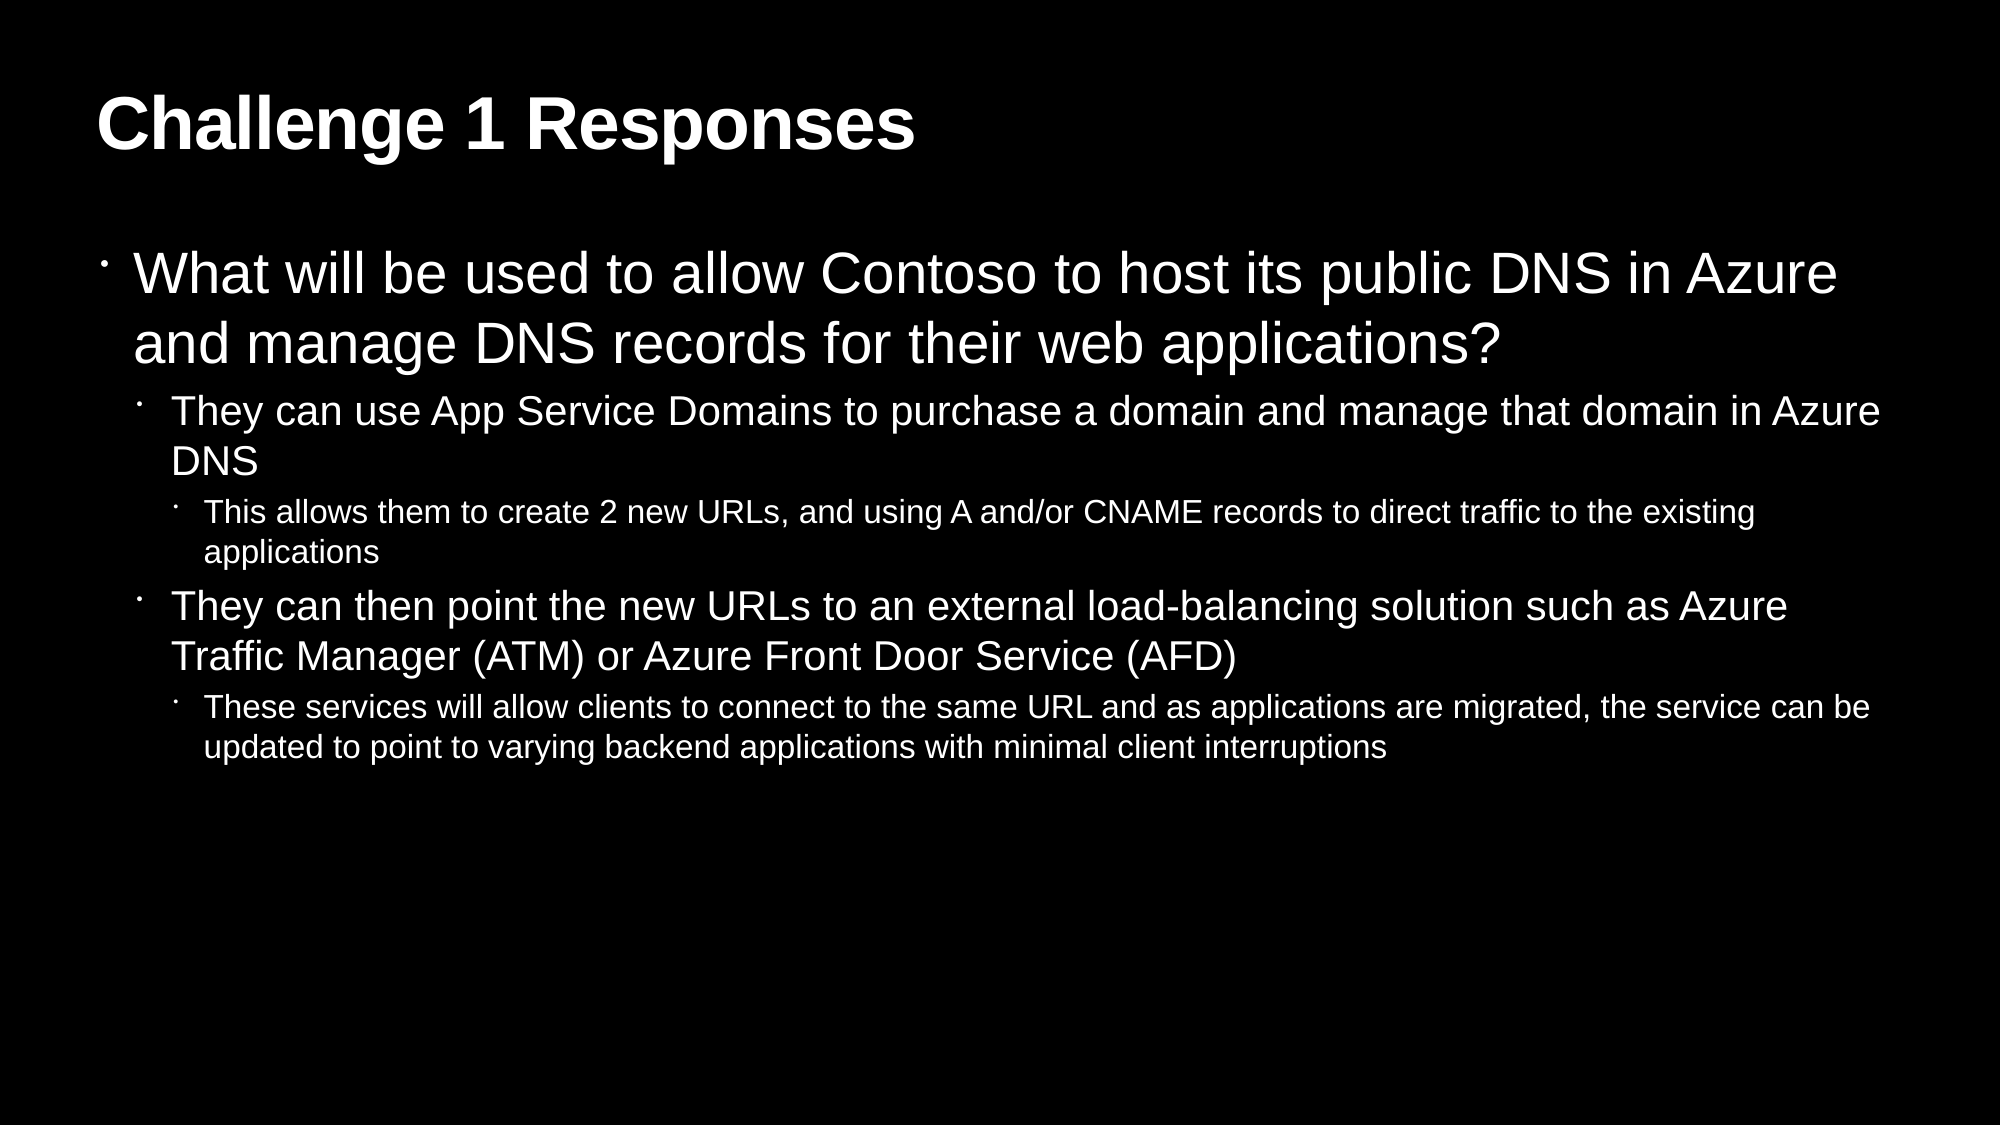

# Challenge 1 Responses
What will be used to allow Contoso to host its public DNS in Azure and manage DNS records for their web applications?
They can use App Service Domains to purchase a domain and manage that domain in Azure DNS
This allows them to create 2 new URLs, and using A and/or CNAME records to direct traffic to the existing applications
They can then point the new URLs to an external load-balancing solution such as Azure Traffic Manager (ATM) or Azure Front Door Service (AFD)
These services will allow clients to connect to the same URL and as applications are migrated, the service can be updated to point to varying backend applications with minimal client interruptions